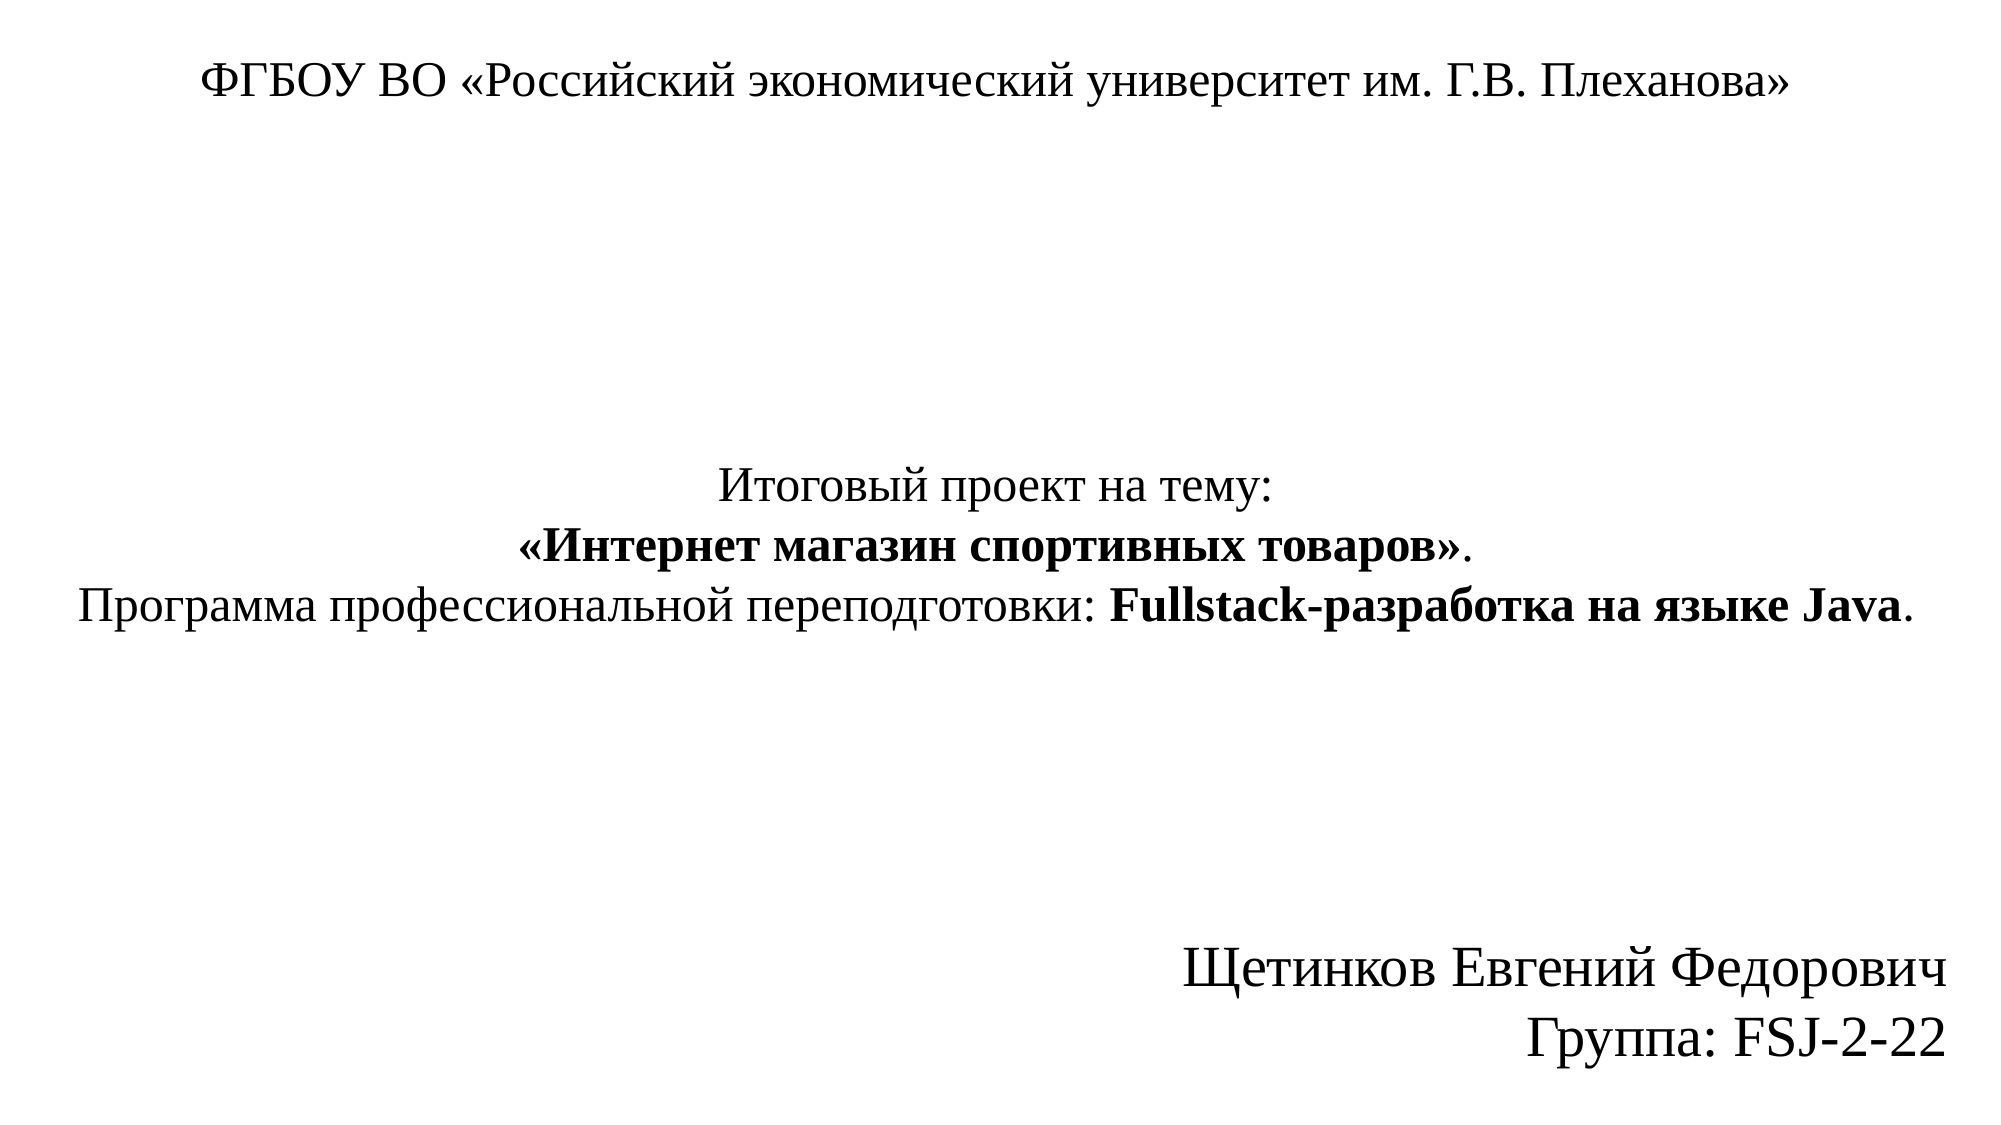

ФГБОУ ВО «Российский экономический университет им. Г.В. Плеханова»

Итоговый проект на тему:
«Интернет магазин спортивных товаров».
Программа профессиональной переподготовки: Fullstack-разработка на языке Java.

Щетинков Евгений Федорович
 Группа: FSJ-2-22